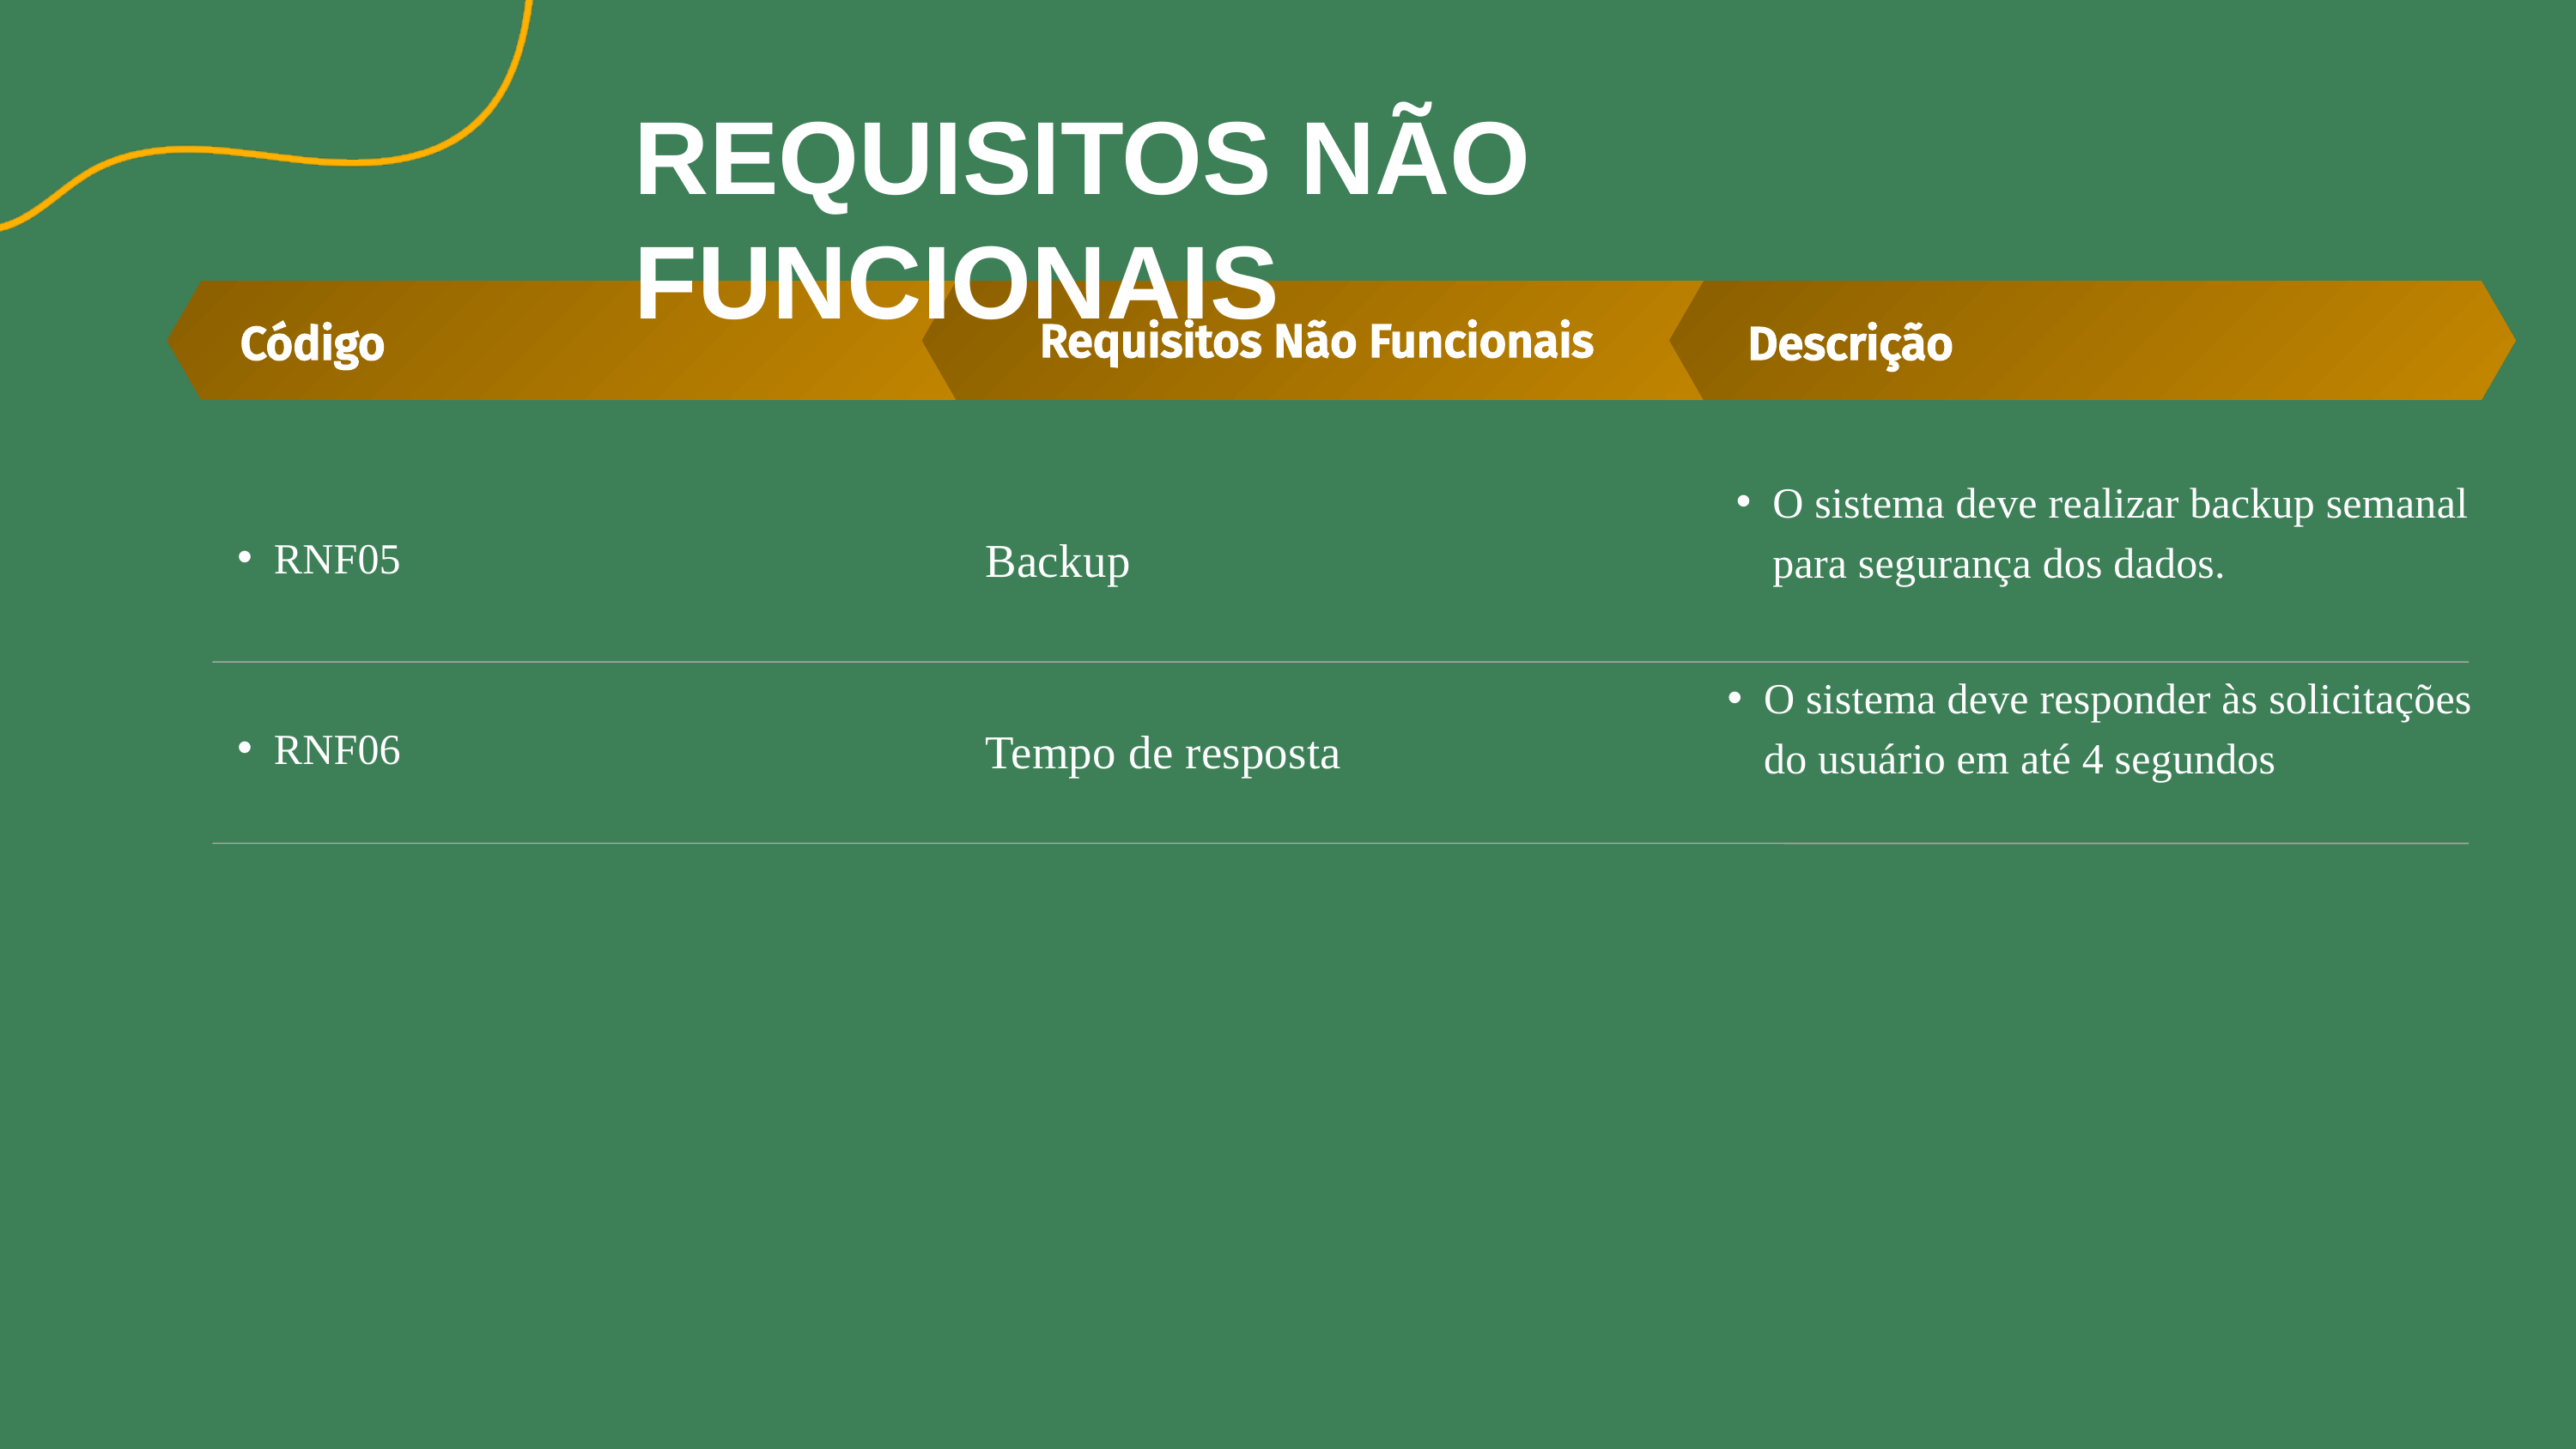

REQUISITOS NÃO FUNCIONAIS

Requisitos Não Funcionais
Código
Descrição
O sistema deve realizar backup semanal para segurança dos dados.

Backup
RNF05

O sistema deve responder às solicitações do usuário em até 4 segundos

Tempo de resposta

RNF06